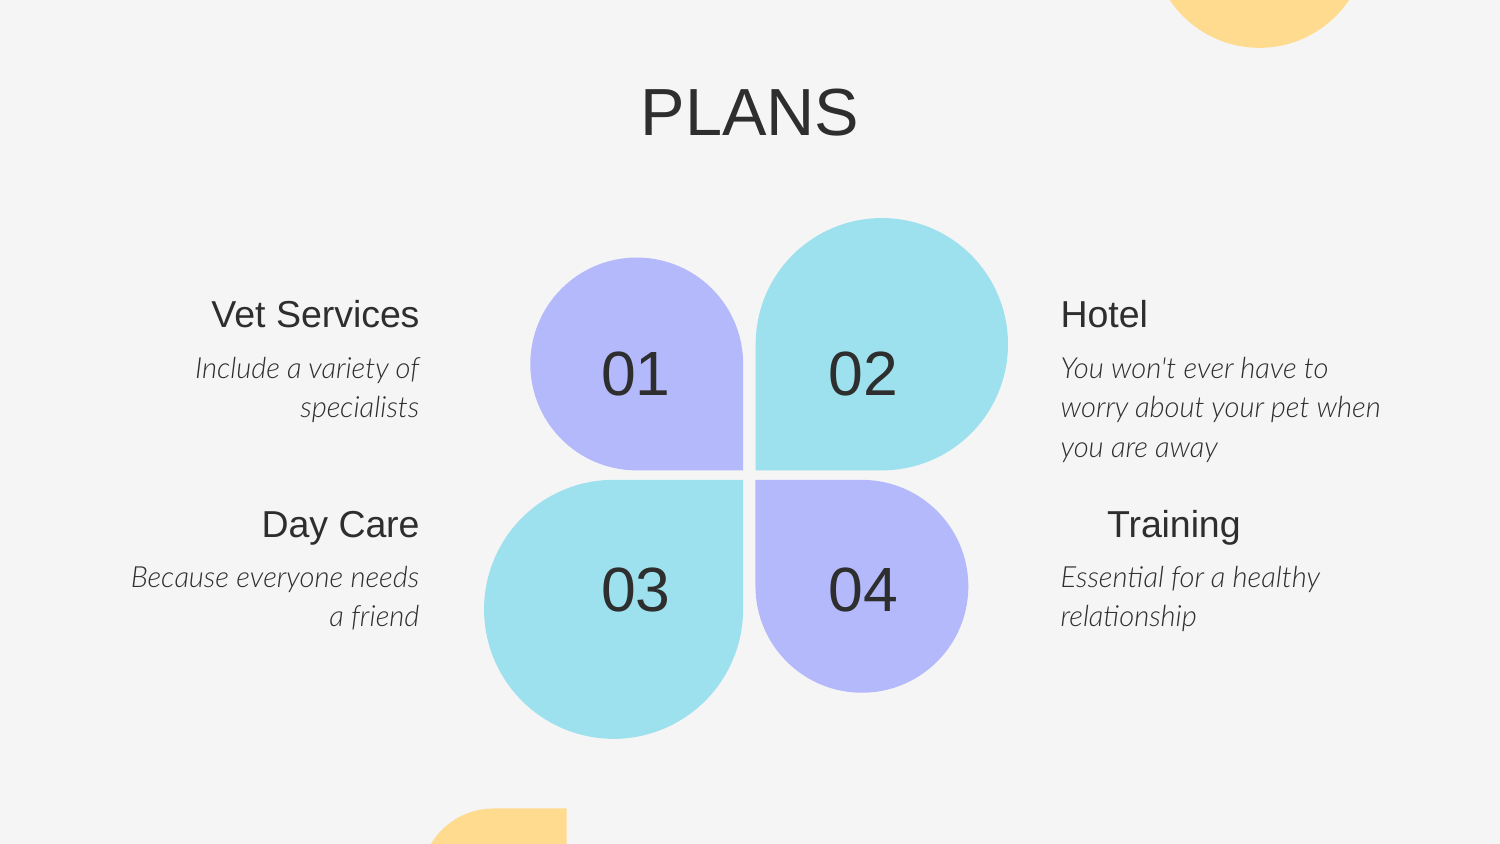

# PLANS

Vet Services
Hotel
Include a variety of specialists
You won't ever have to worry about your pet when you are away
01
02

Day Care
Training
Because everyone needs a friend
Essential for a healthy relationship
03
04